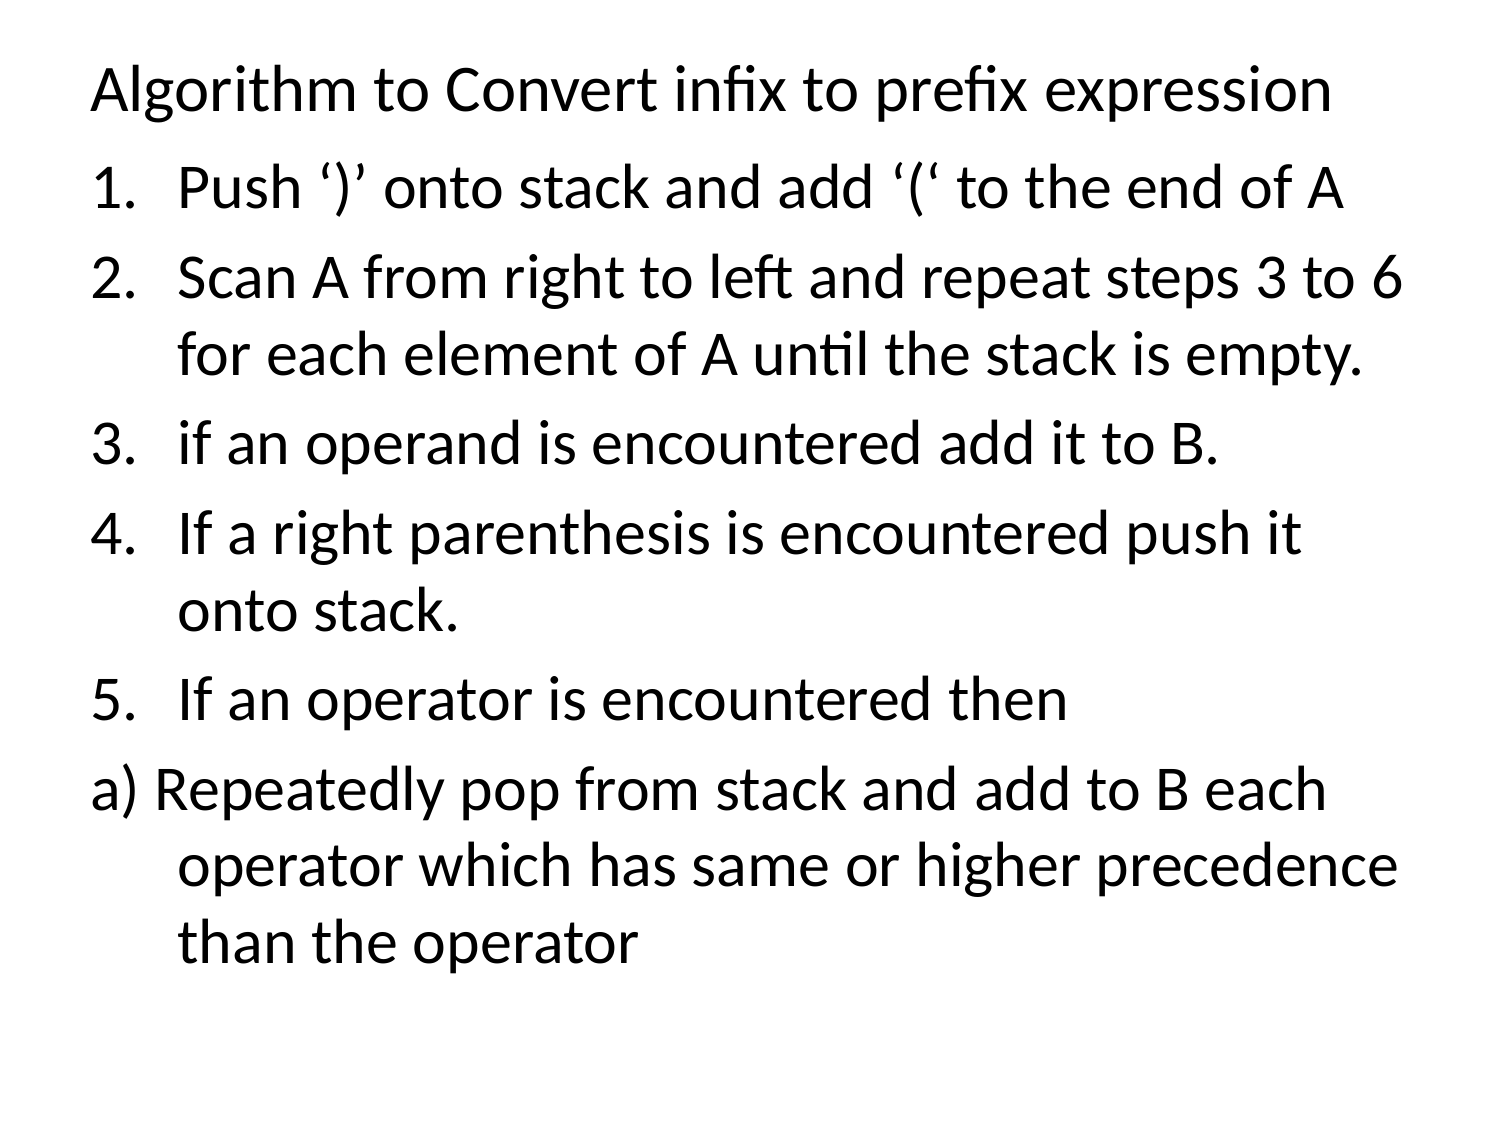

# Algorithm to Convert infix to prefix expression
Push ‘)’ onto stack and add ‘(‘ to the end of A
Scan A from right to left and repeat steps 3 to 6 for each element of A until the stack is empty.
if an operand is encountered add it to B.
If a right parenthesis is encountered push it onto stack.
If an operator is encountered then
a) Repeatedly pop from stack and add to B each operator which has same or higher precedence than the operator